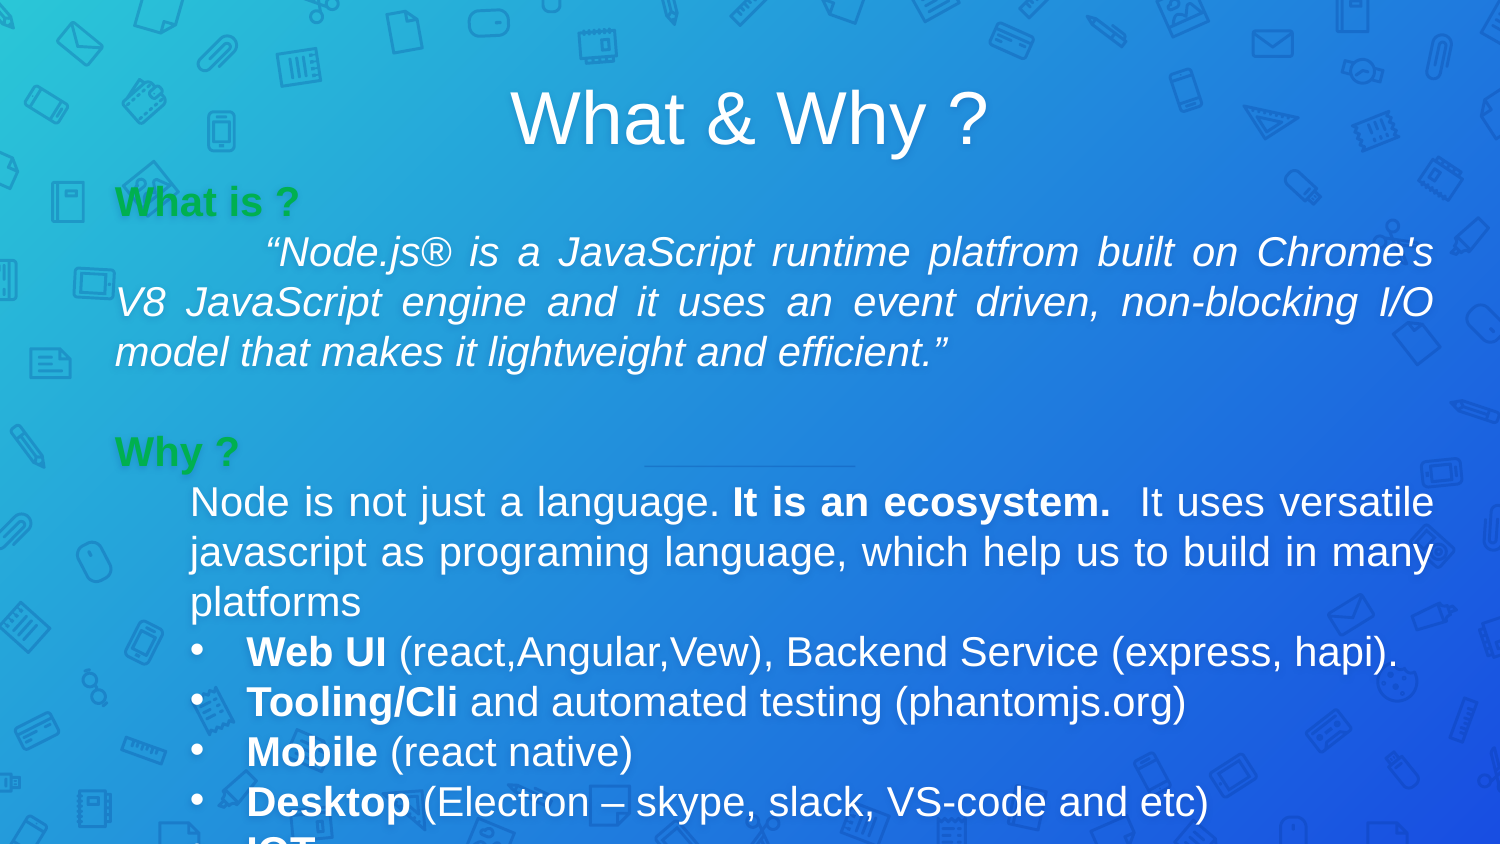

# What & Why ?
What is ?
	“Node.js® is a JavaScript runtime platfrom built on Chrome's V8 JavaScript engine and it uses an event driven, non-blocking I/O model that makes it lightweight and efficient.”

Why ?
Node is not just a language. It is an ecosystem.  It uses versatile javascript as programing language, which help us to build in many platforms
Web UI (react,Angular,Vew), Backend Service (express, hapi).
Tooling/Cli and automated testing (phantomjs.org)
Mobile (react native)
Desktop (Electron – skype, slack, VS-code and etc)
IOT